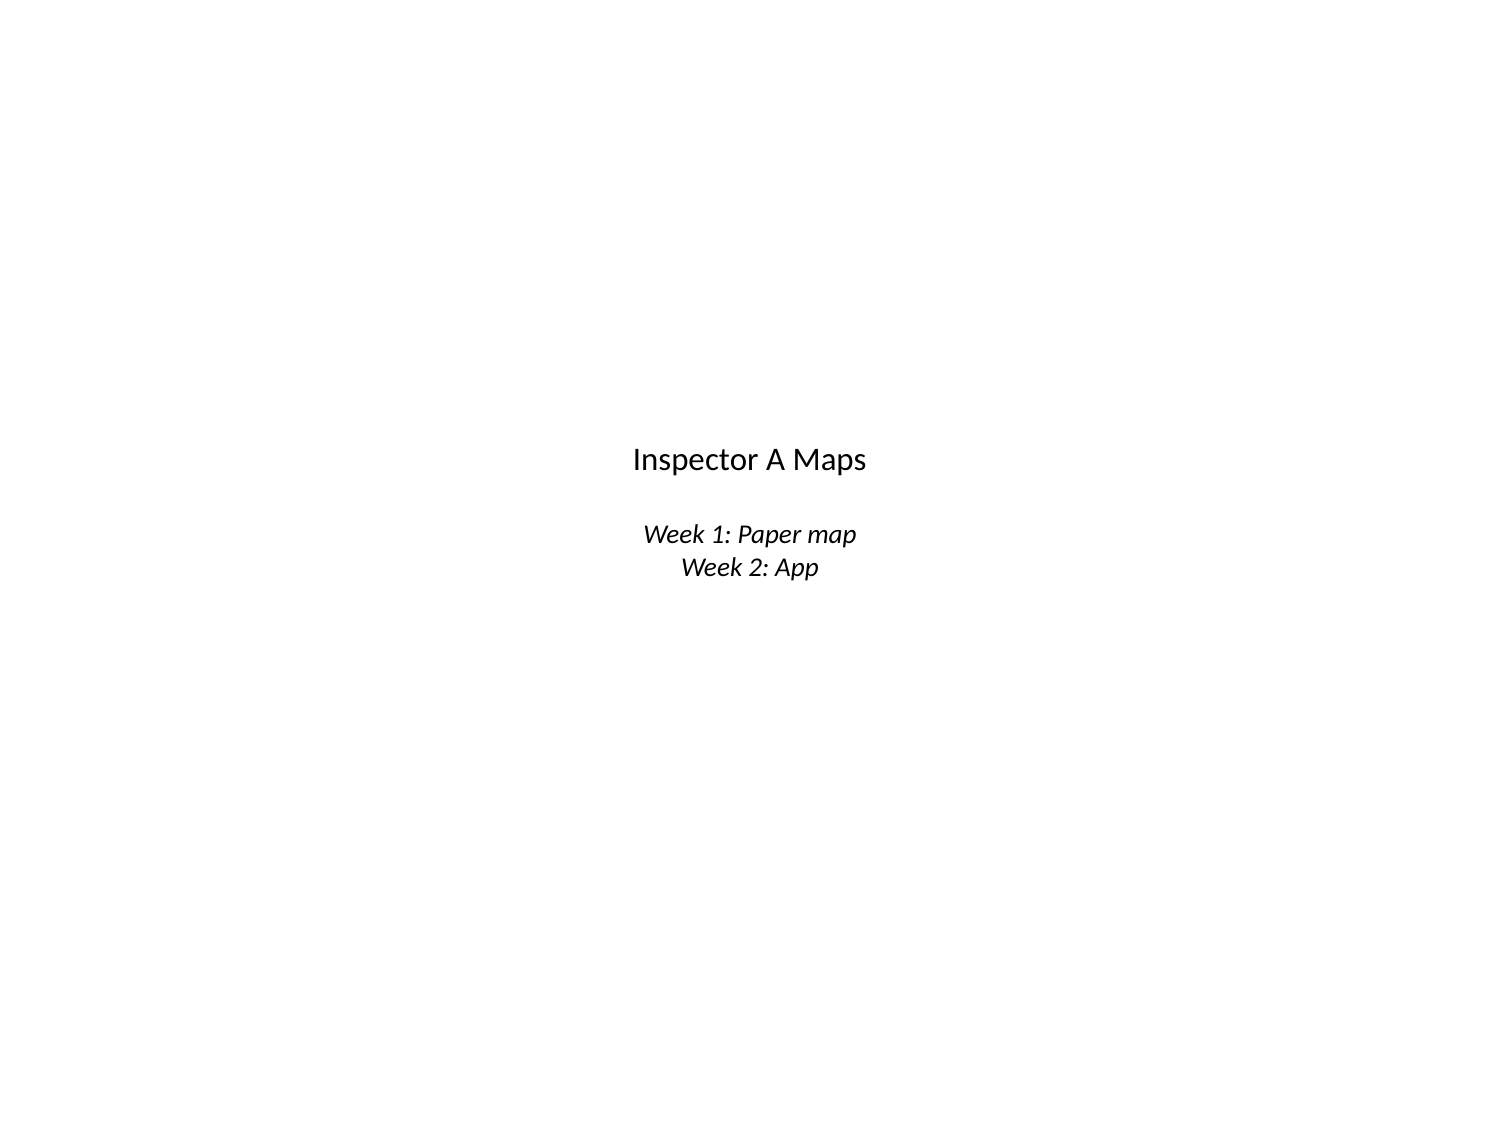

# Inspector A Maps Week 1: Paper map Week 2: App